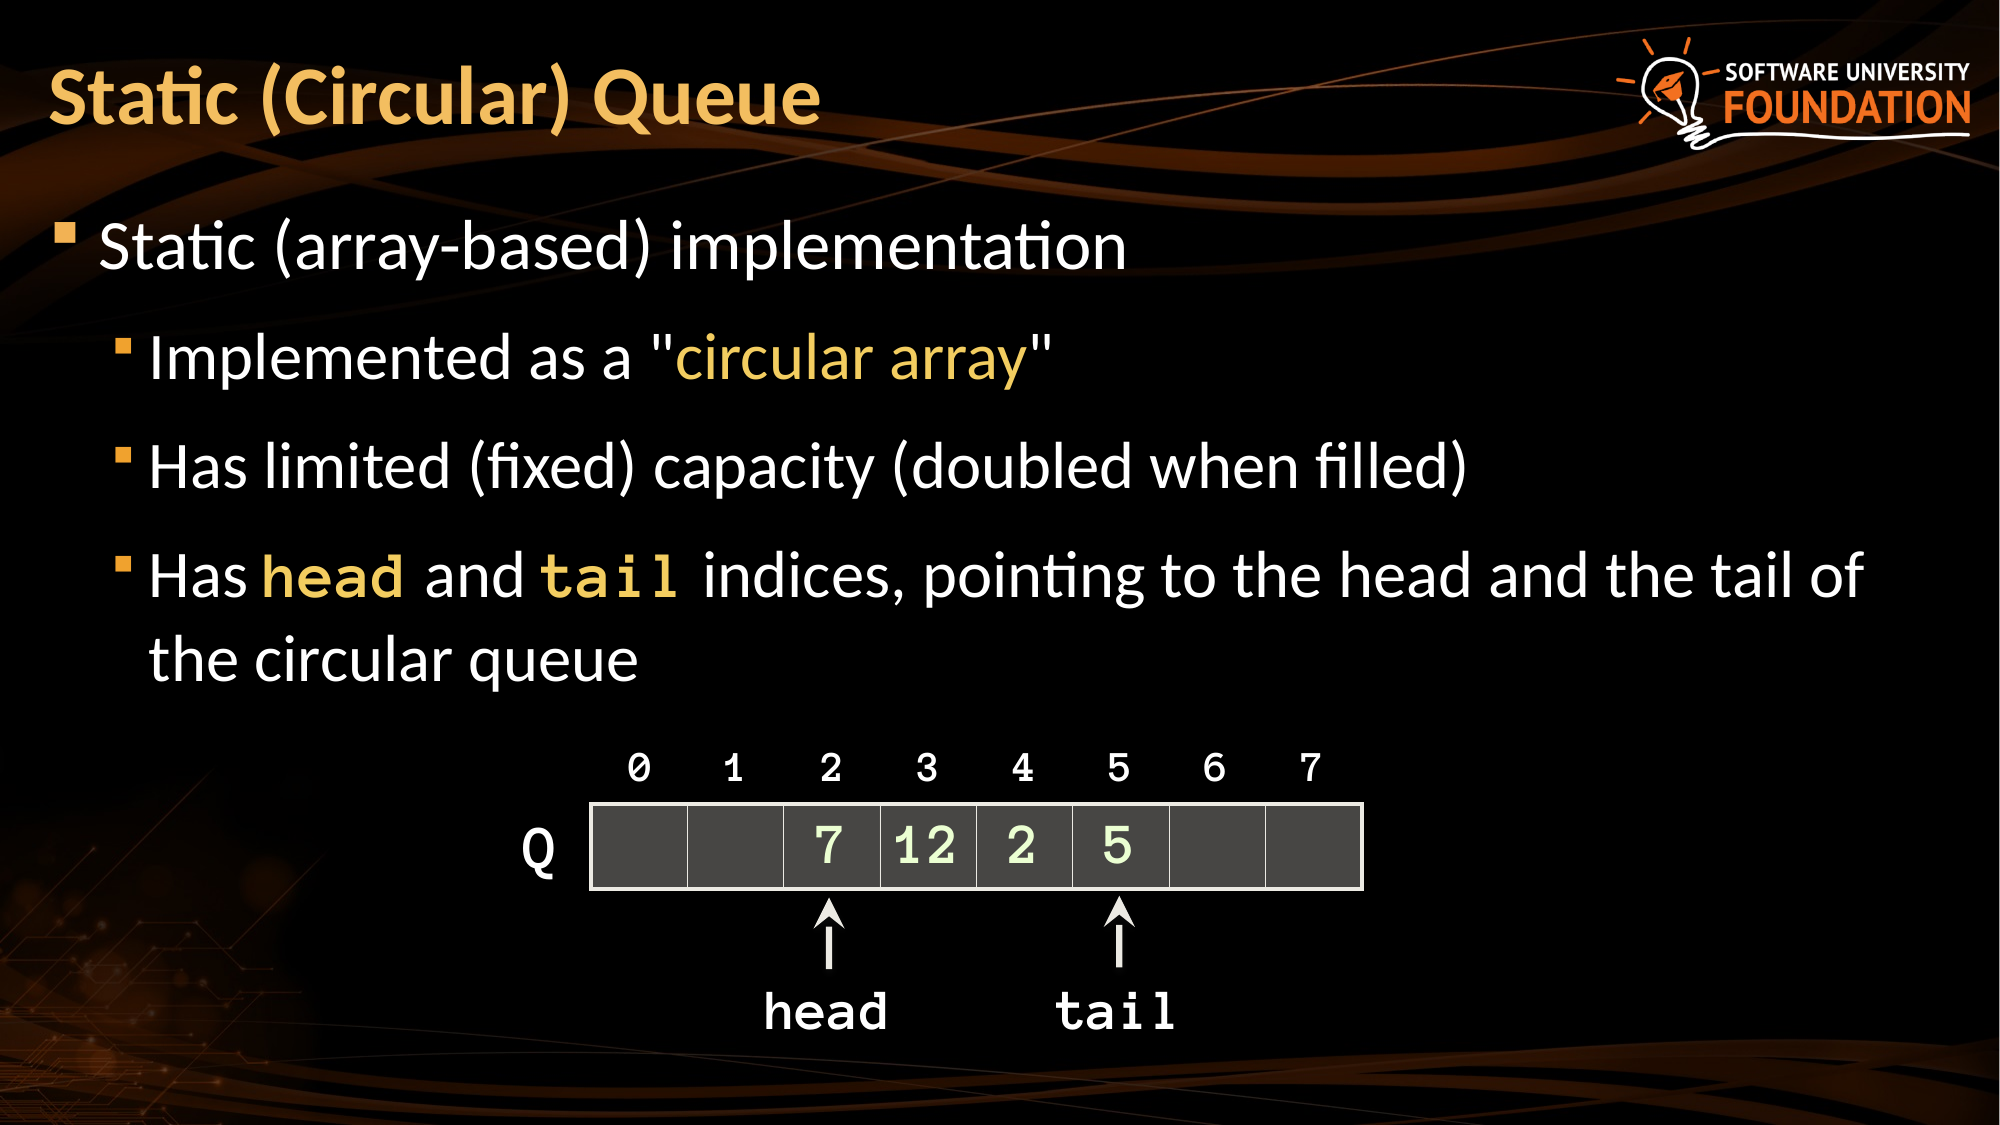

# Static (Circular) Queue
Static (array-based) implementation
Implemented as a "circular array"
Has limited (fixed) capacity (doubled when filled)
Has head and tail indices, pointing to the head and the tail of the circular queue
0   1   2   3   4   5   6   7
Q
|  |  | 7 | 12 | 2 | 5 |  |  |
| --- | --- | --- | --- | --- | --- | --- | --- |

head
tail